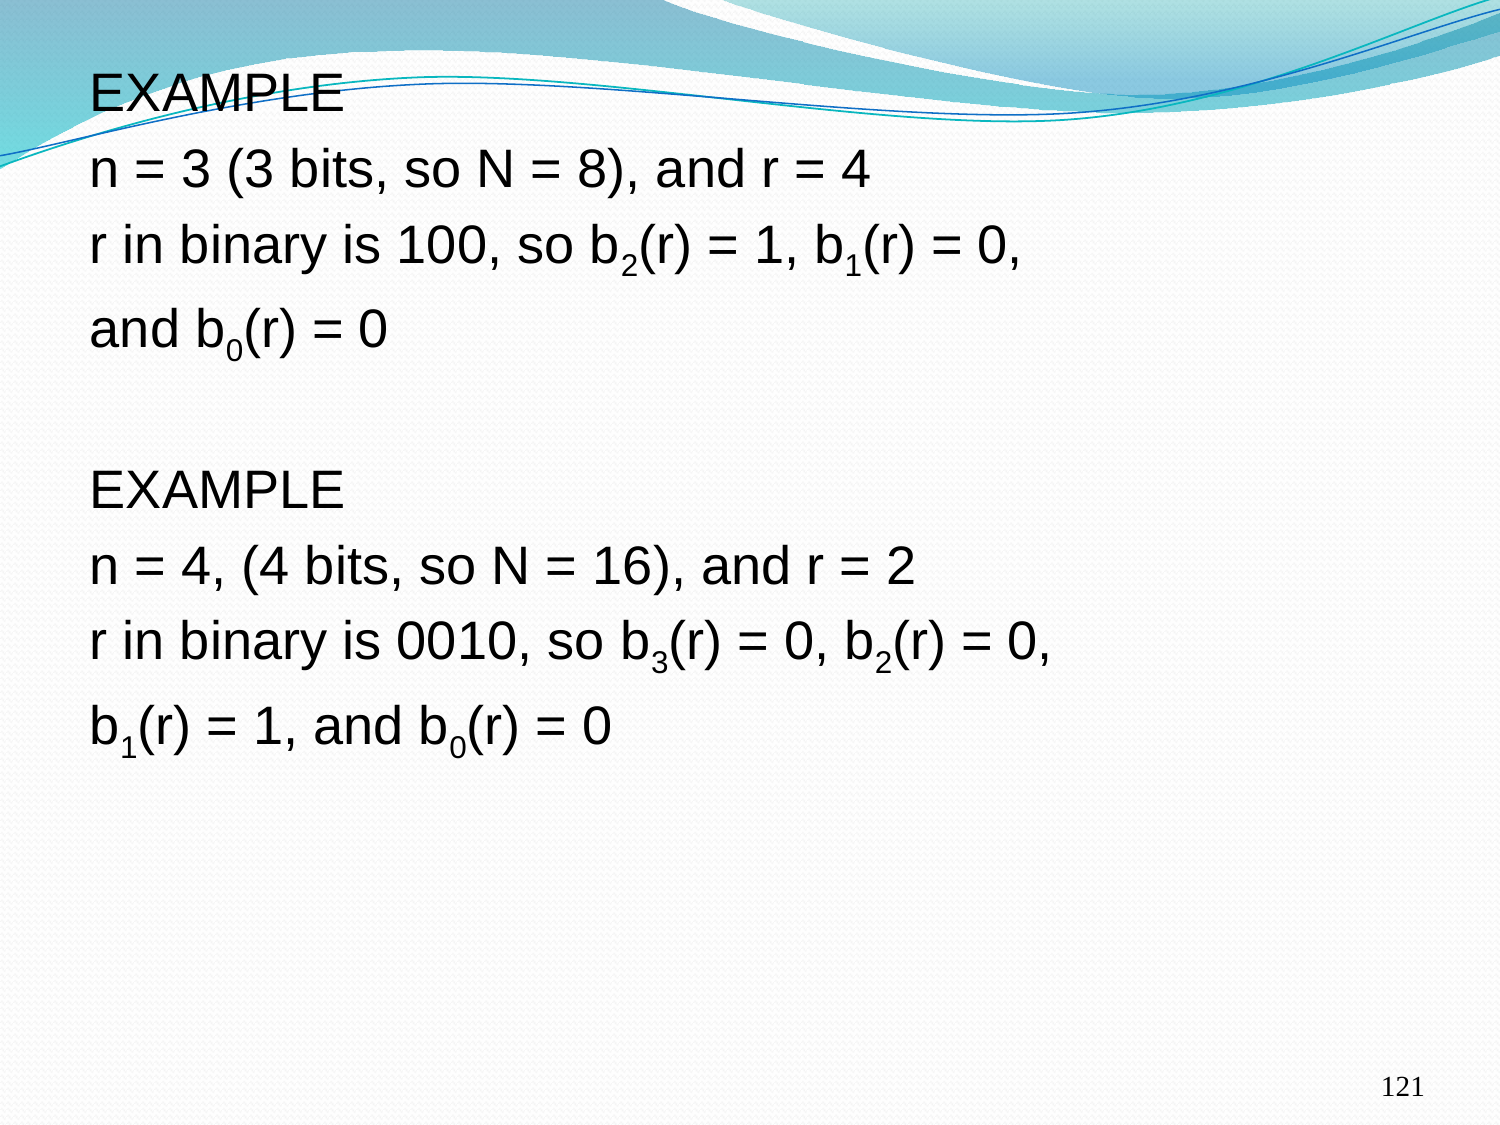

EXAMPLE
n = 3 (3 bits, so N = 8), and r = 4
r in binary is 100, so b2(r) = 1, b1(r) = 0,
and b0(r) = 0

EXAMPLE
n = 4, (4 bits, so N = 16), and r = 2
r in binary is 0010, so b3(r) = 0, b2(r) = 0,
b1(r) = 1, and b0(r) = 0
121